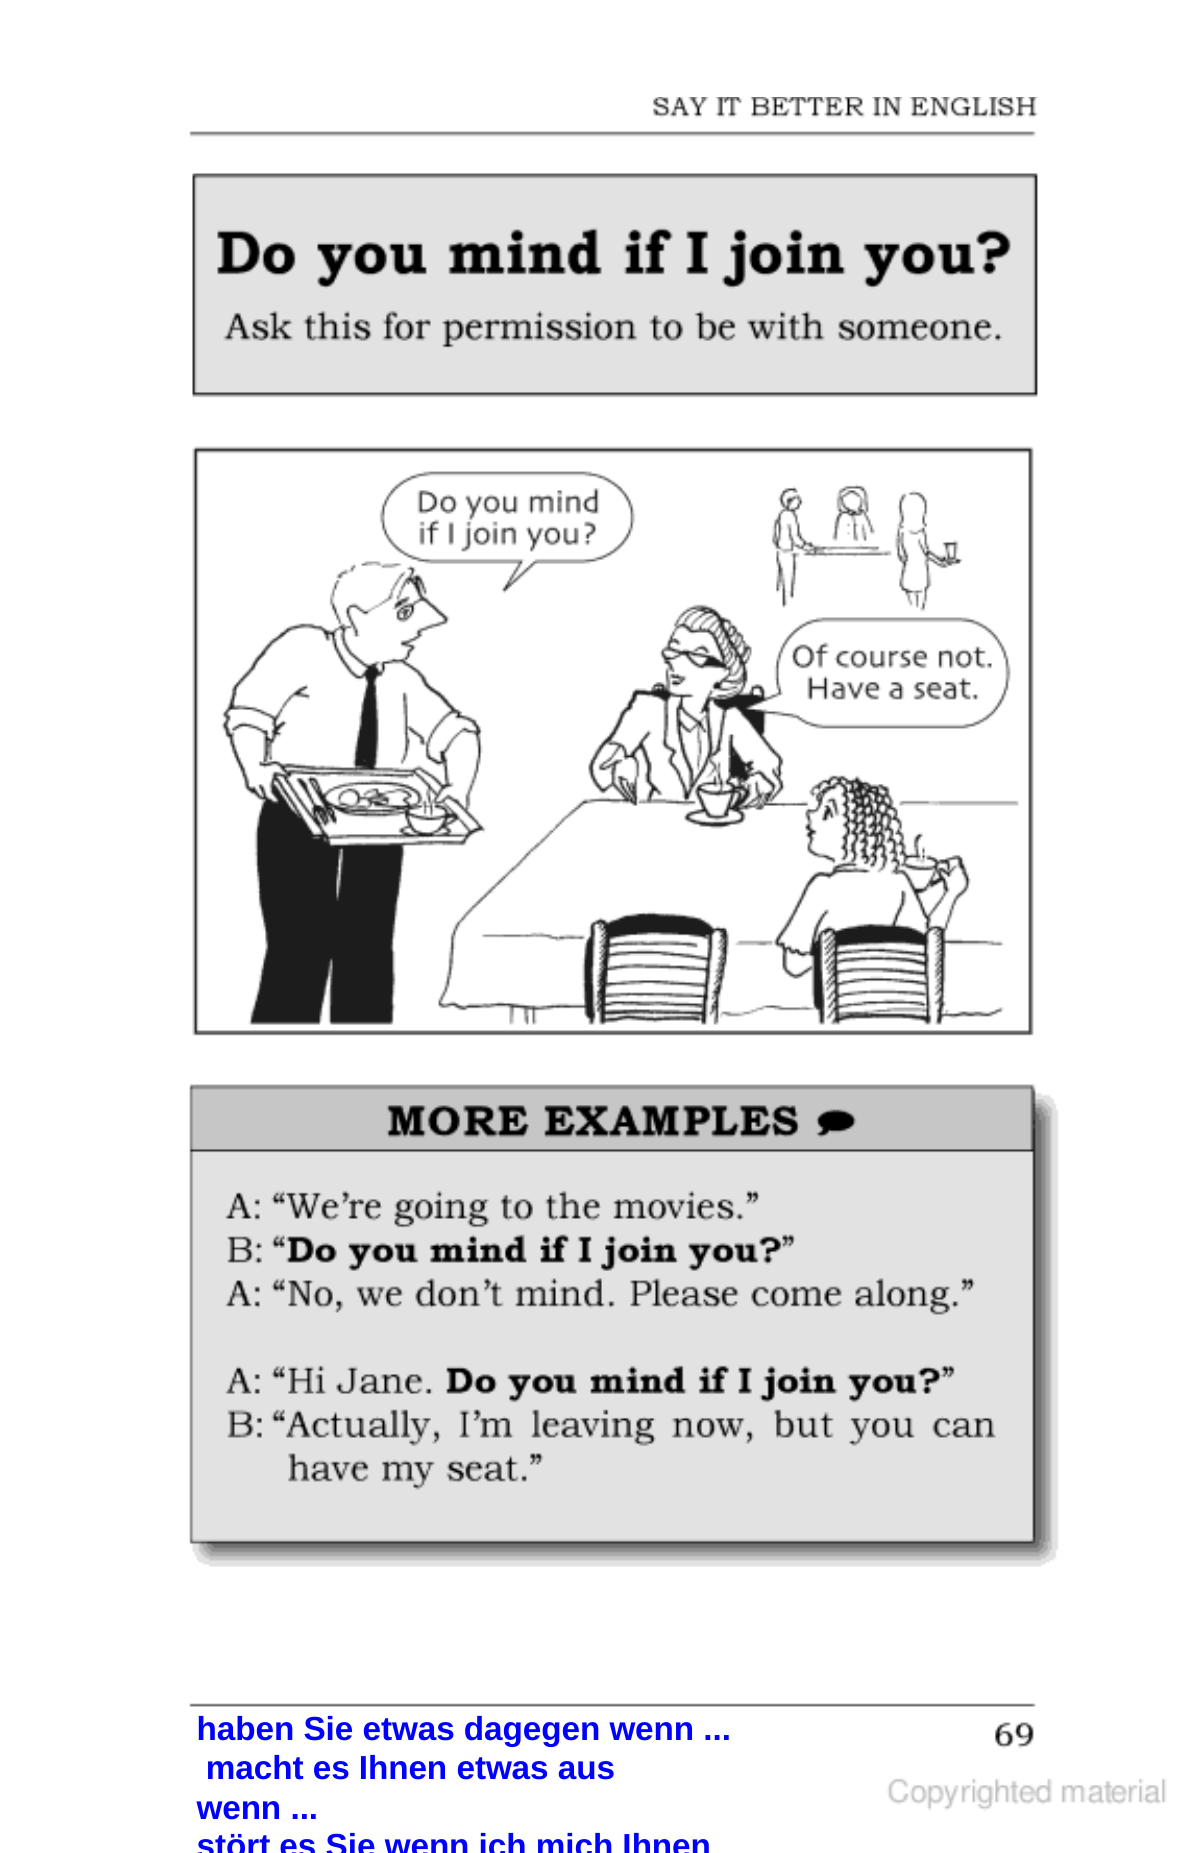

haben Sie etwas dagegen wenn ...  macht es Ihnen etwas aus wenn ...
stört es Sie wenn ich mich Ihnen anschließe